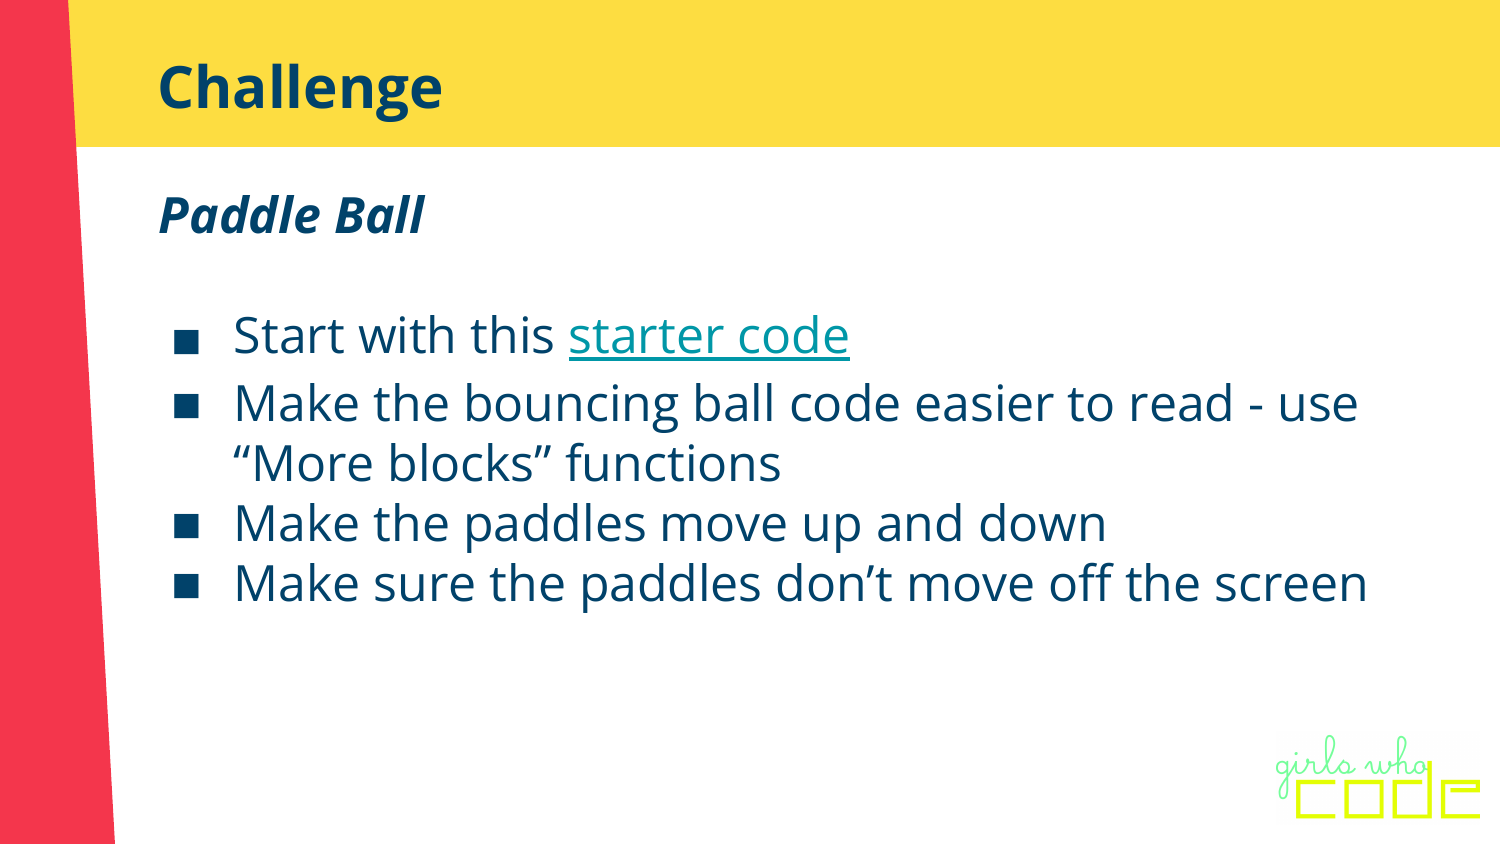

# Challenge
Paddle Ball

Start with this starter code
Make the bouncing ball code easier to read - use “More blocks” functions
Make the paddles move up and down
Make sure the paddles don’t move off the screen